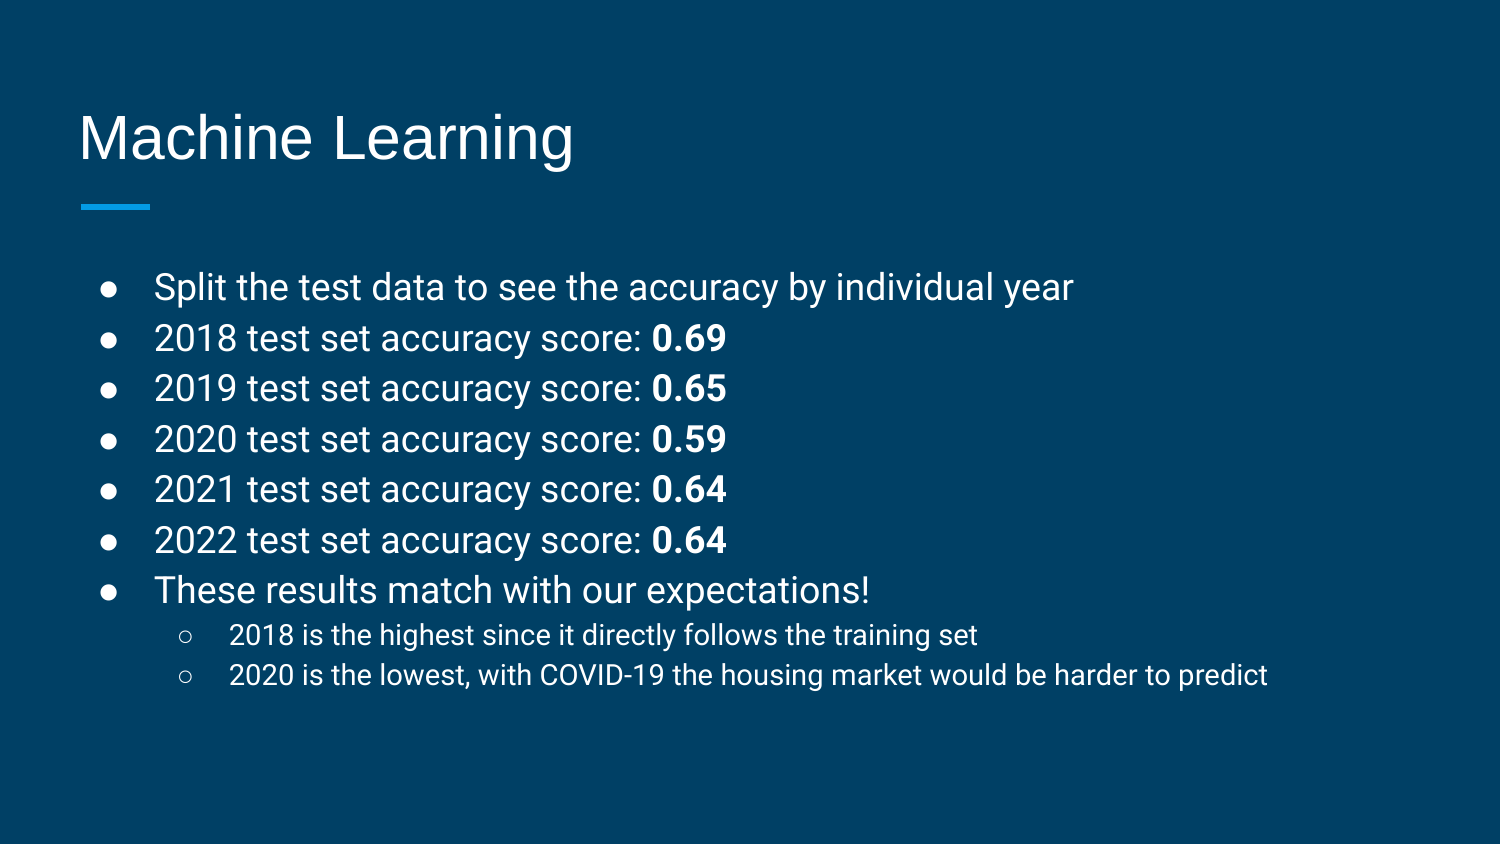

# Machine Learning
Split the test data to see the accuracy by individual year
2018 test set accuracy score: 0.69
2019 test set accuracy score: 0.65
2020 test set accuracy score: 0.59
2021 test set accuracy score: 0.64
2022 test set accuracy score: 0.64
These results match with our expectations!
2018 is the highest since it directly follows the training set
2020 is the lowest, with COVID-19 the housing market would be harder to predict